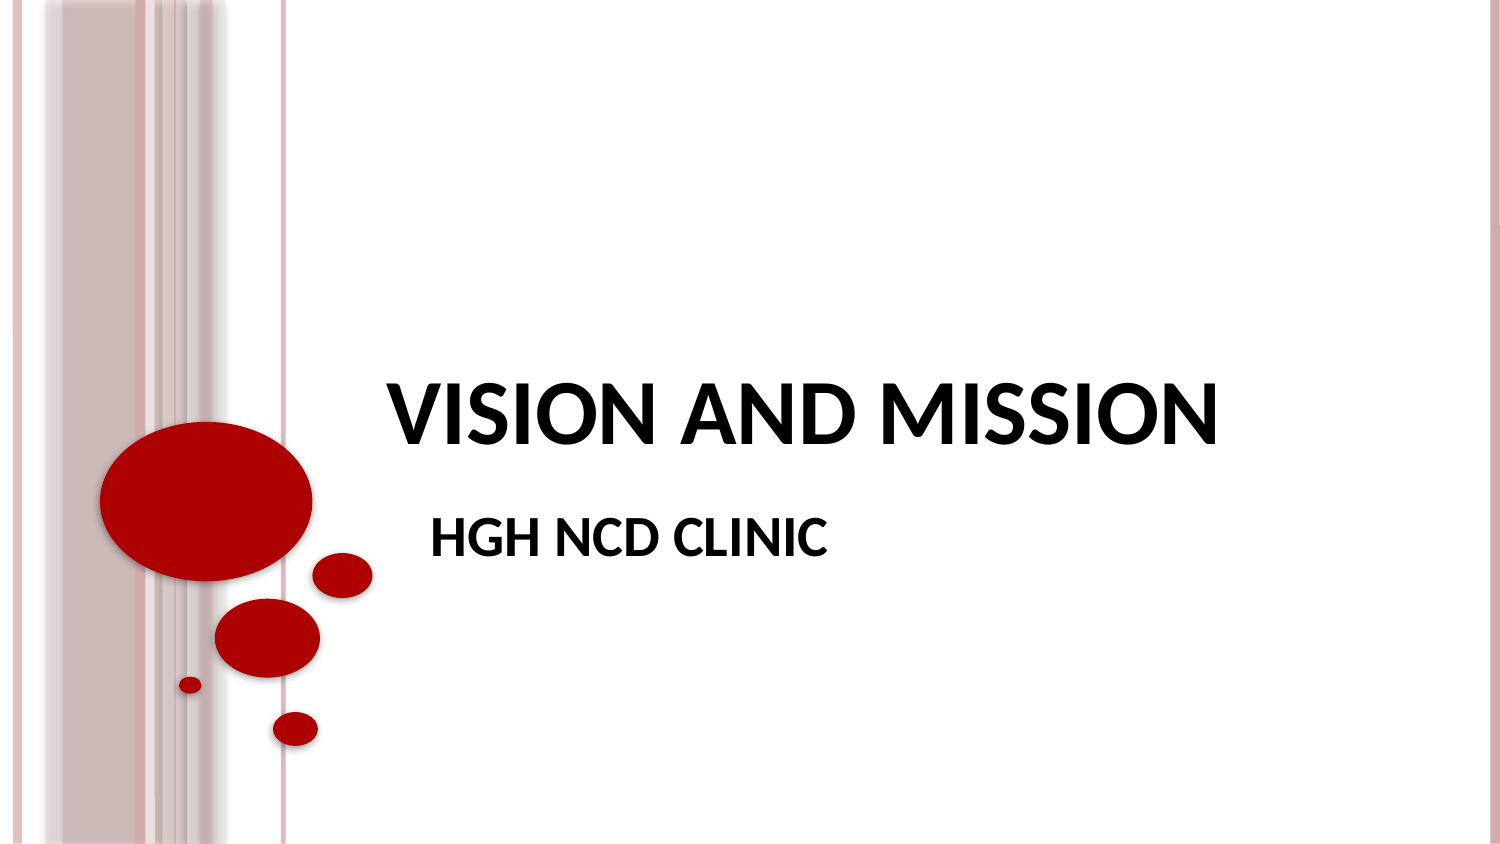

# Vision and Mission
HGH NCD CLINIC